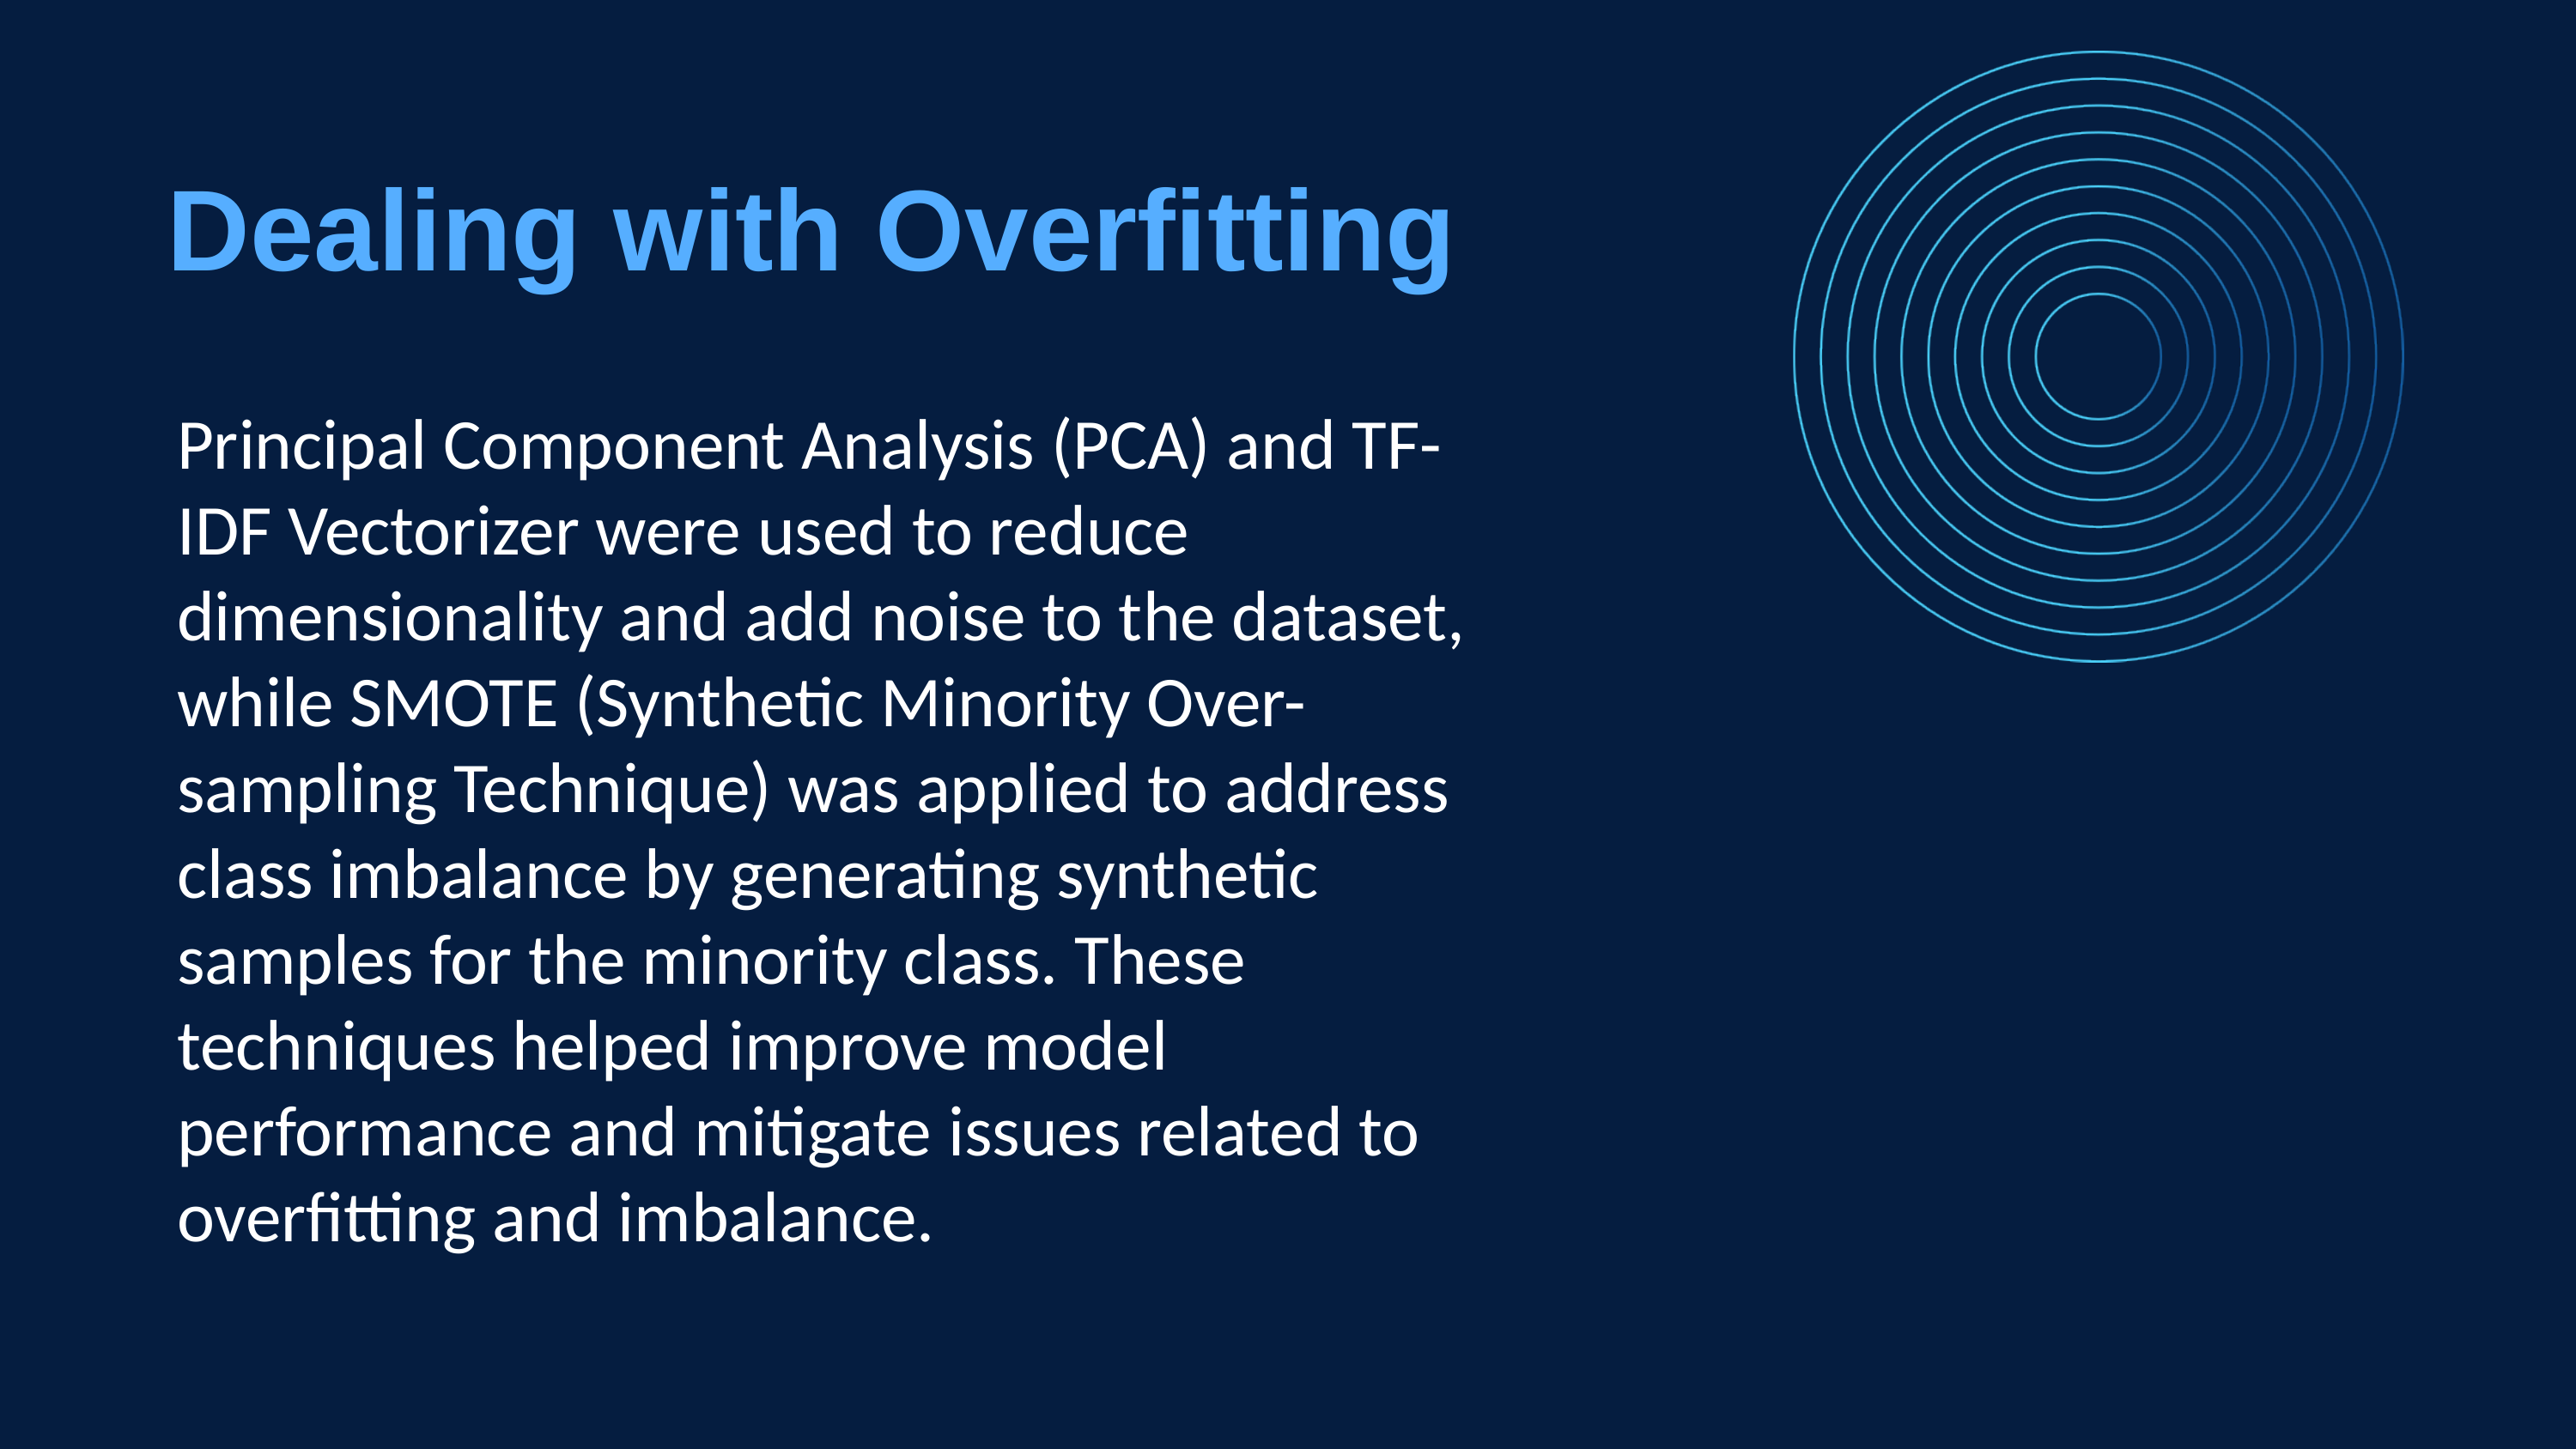

Dealing with Overfitting
Principal Component Analysis (PCA) and TF-IDF Vectorizer were used to reduce dimensionality and add noise to the dataset, while SMOTE (Synthetic Minority Over-sampling Technique) was applied to address class imbalance by generating synthetic samples for the minority class. These techniques helped improve model performance and mitigate issues related to overfitting and imbalance.